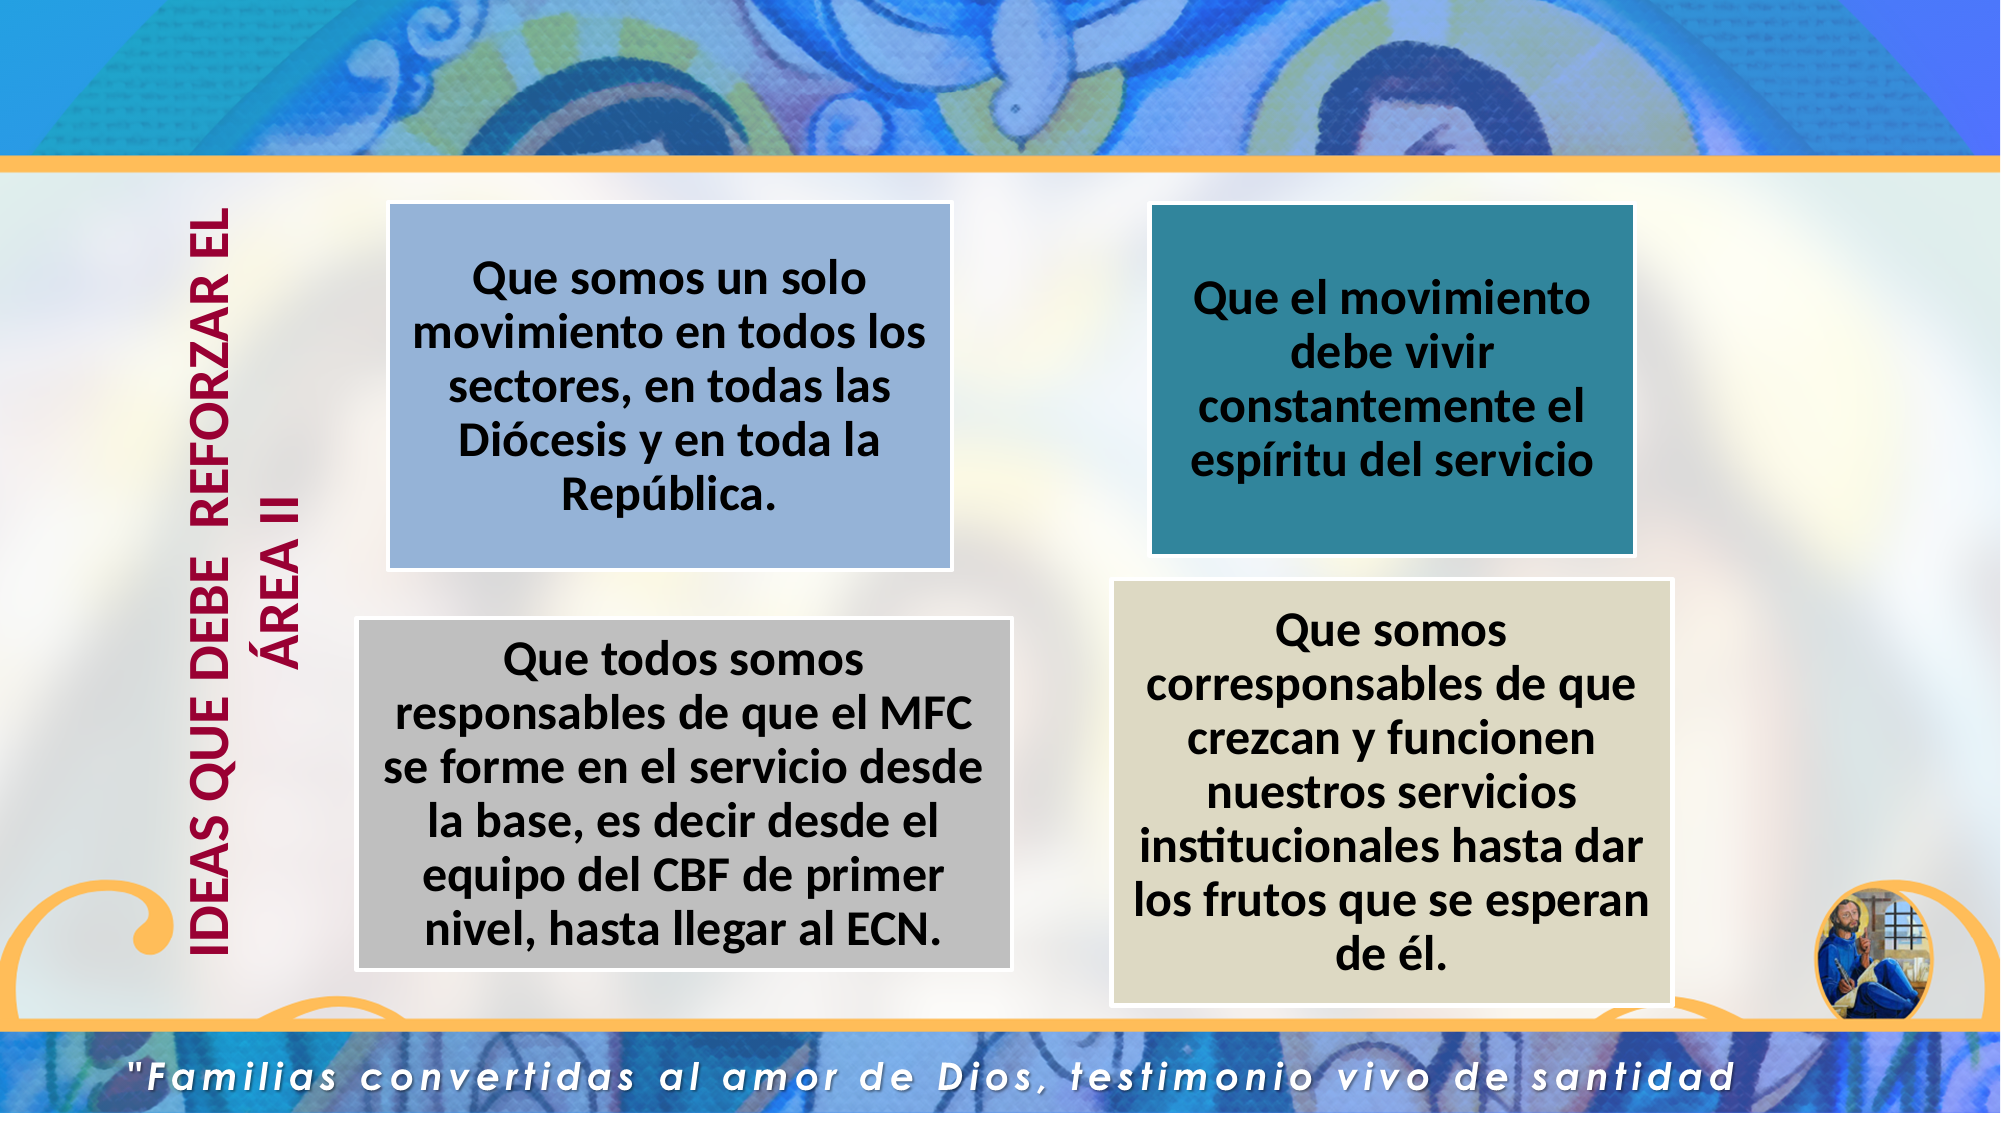

Que somos un solo movimiento en todos los sectores, en todas las Diócesis y en toda la República.
Que el movimiento debe vivir constantemente el espíritu del servicio
Que todos somos responsables de que el MFC se forme en el servicio desde la base, es decir desde el equipo del CBF de primer nivel, hasta llegar al ECN.
Que somos corresponsables de que crezcan y funcionen nuestros servicios institucionales hasta dar los frutos que se esperan de él.
# IDEAS QUE DEBE  REFORZAR EL ÁREA II